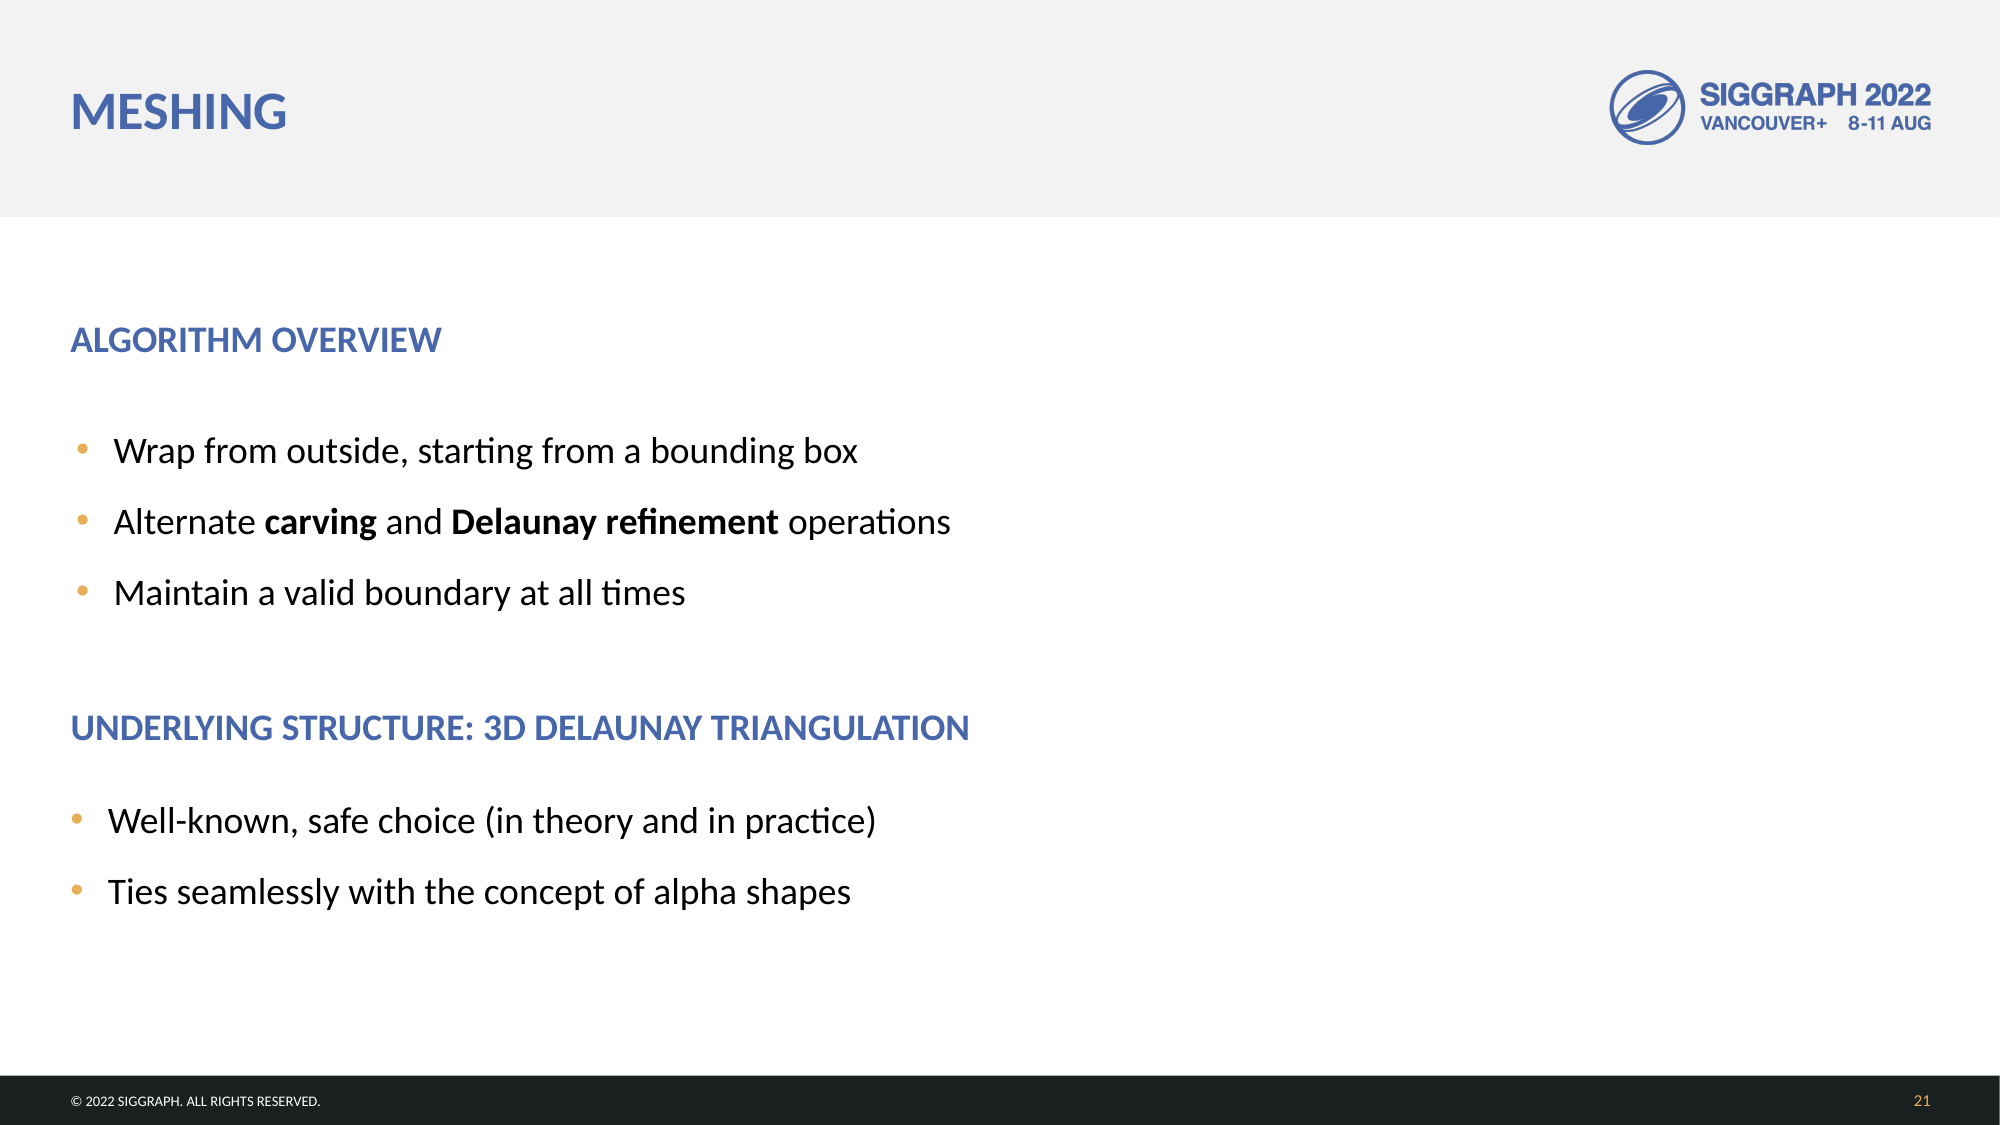

Meshing
# Algorithm overview
Wrap from outside, starting from a bounding box
Alternate carving and Delaunay refinement operations
Maintain a valid boundary at all times

Underlying structure: 3D Delaunay triangulation

Well-known, safe choice (in theory and in practice)
Ties seamlessly with the concept of alpha shapes

© 2022 SIGGRAPH. All Rights Reserved.
21